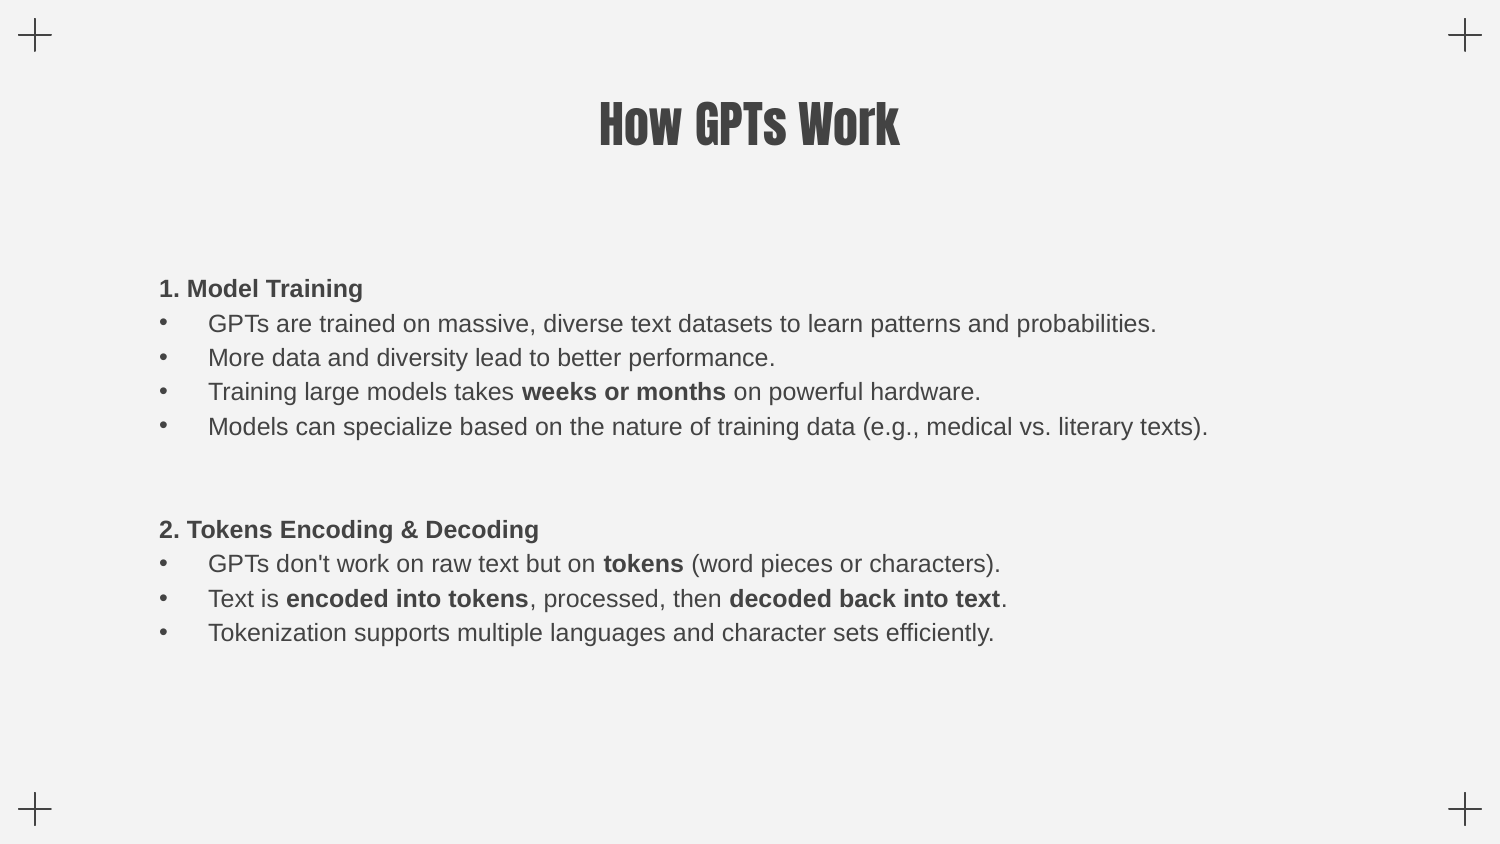

# How GPTs Work
1. Model Training
GPTs are trained on massive, diverse text datasets to learn patterns and probabilities.
More data and diversity lead to better performance.
Training large models takes weeks or months on powerful hardware.
Models can specialize based on the nature of training data (e.g., medical vs. literary texts).

2. Tokens Encoding & Decoding
GPTs don't work on raw text but on tokens (word pieces or characters).
Text is encoded into tokens, processed, then decoded back into text.
Tokenization supports multiple languages and character sets efficiently.